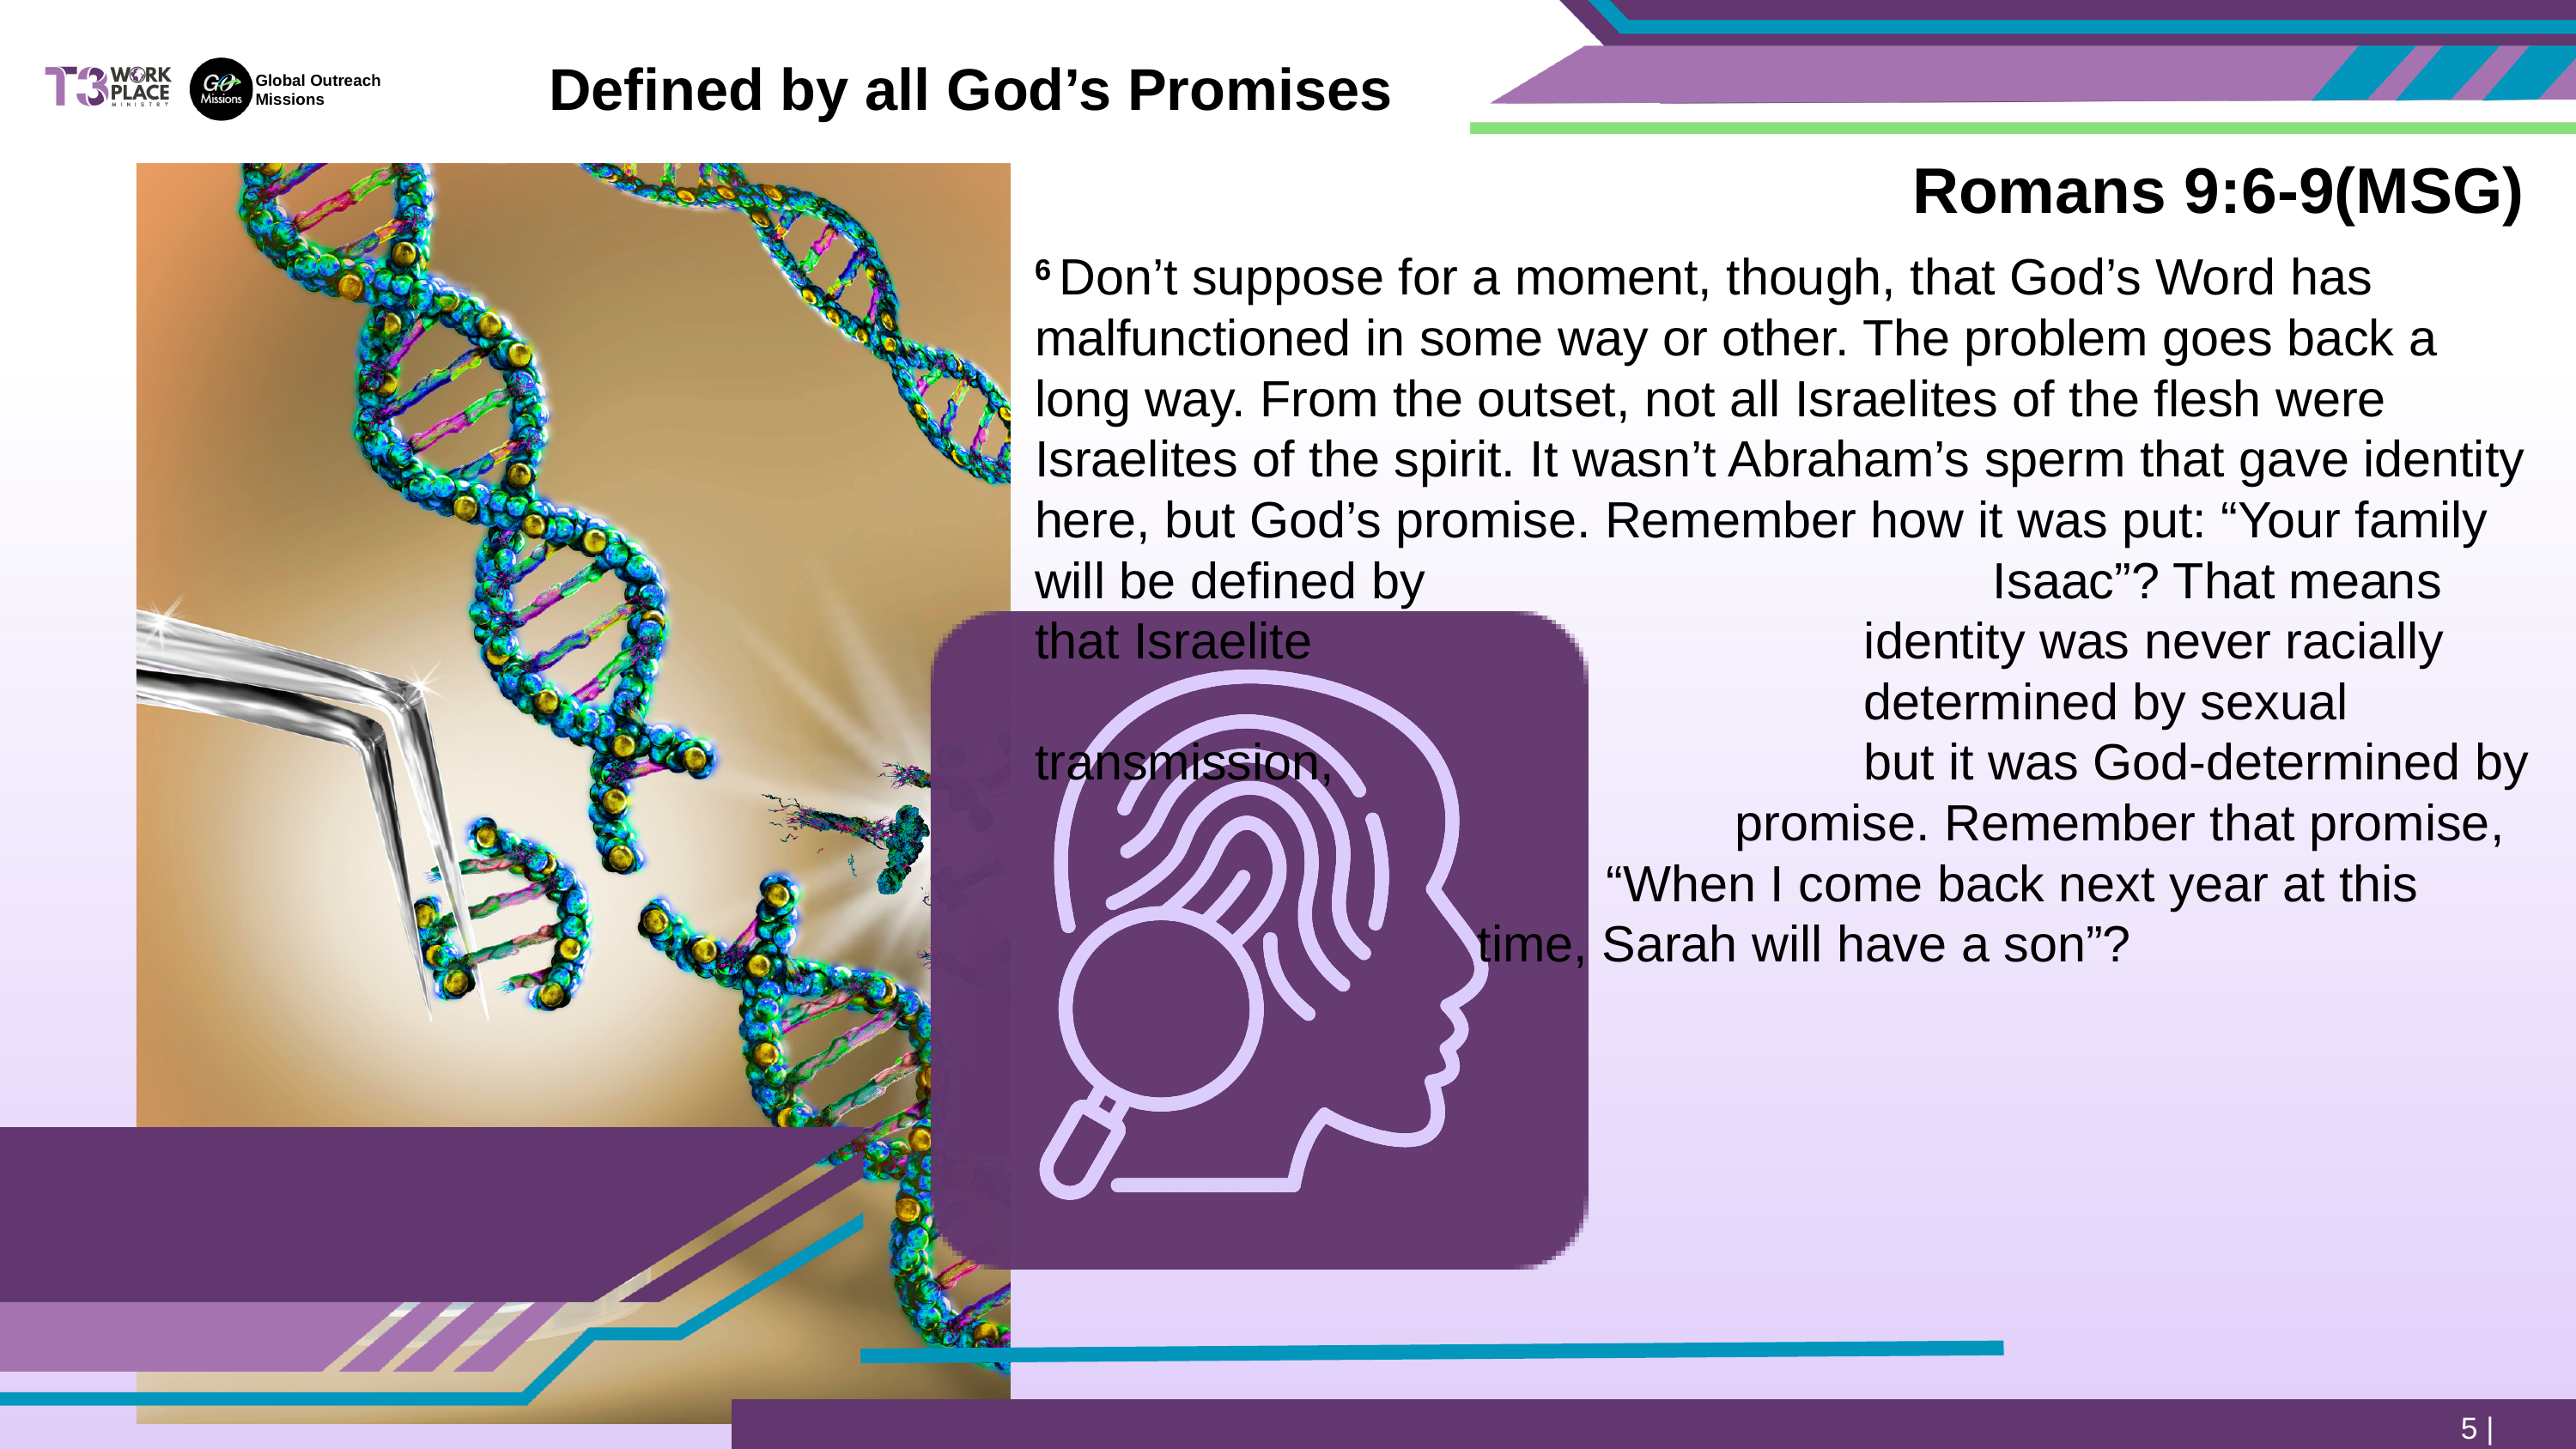

Defined by all God’s Promises

Global Outreach
Missions

Romans 9:6-9(MSG)
6 Don’t suppose for a moment, though, that God’s Word has malfunctioned in some way or other. The problem goes back a long way. From the outset, not all Israelites of the flesh were Israelites of the spirit. It wasn’t Abraham’s sperm that gave identity here, but God’s promise. Remember how it was put: “Your family will be defined by 				    Isaac”? That means that Israelite 				    identity was never racially 						    determined by sexual transmission, 				    but it was God-determined by 					    promise. Remember that promise, 				    “When I come back next year at this 				    time, Sarah will have a son”?

5 | Page